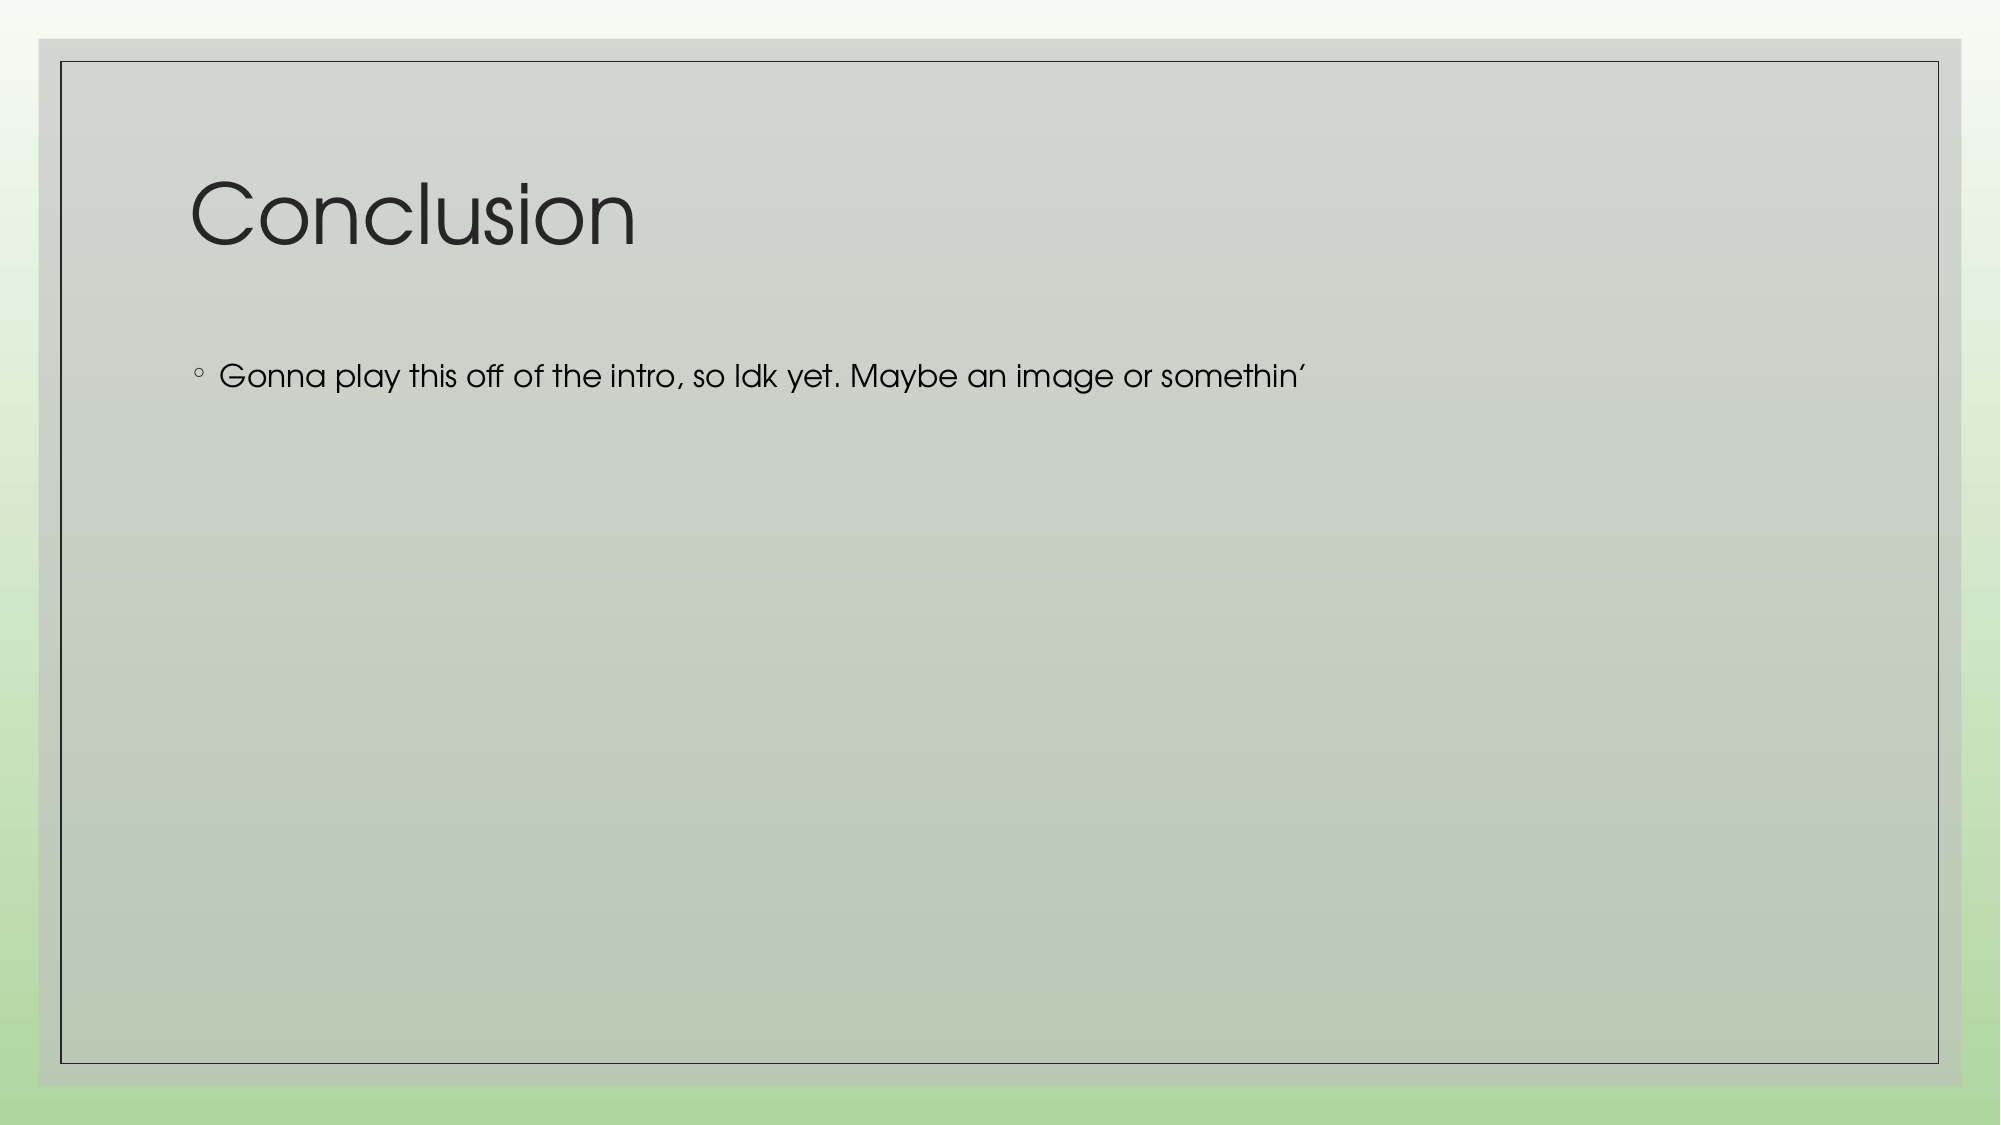

# Conclusion
Gonna play this off of the intro, so Idk yet. Maybe an image or somethin’